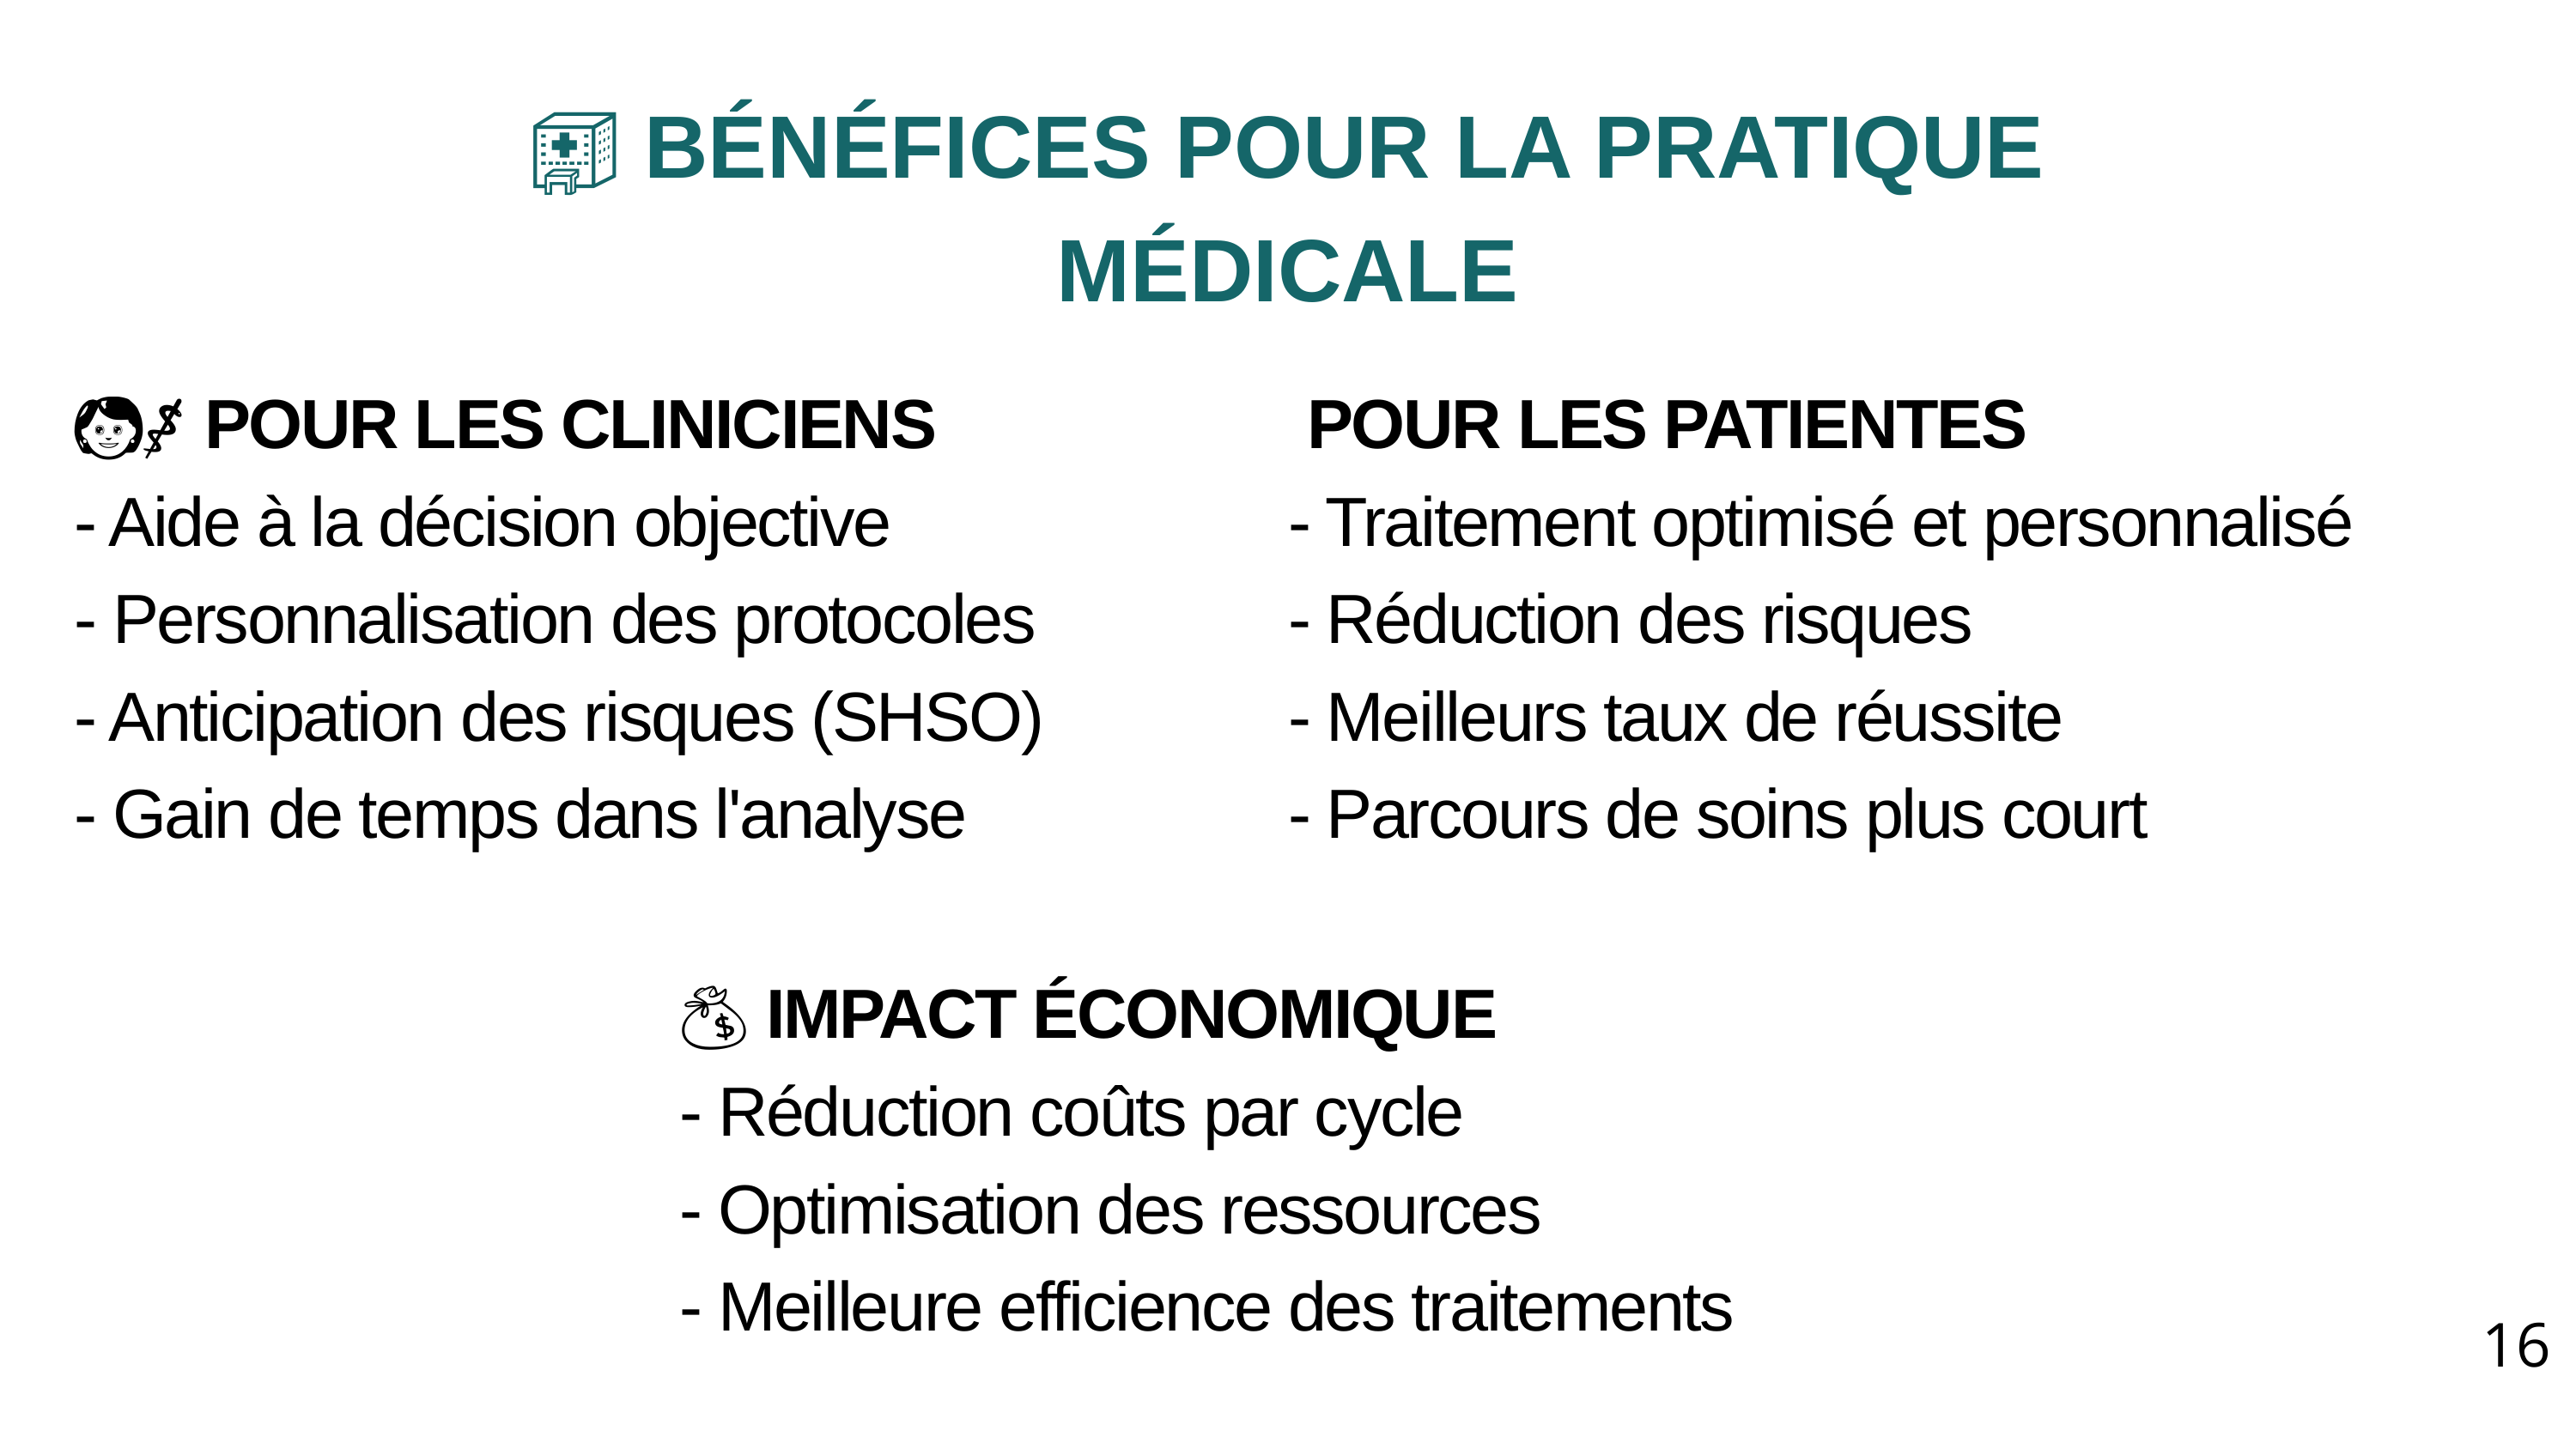

🏥 BÉNÉFICES POUR LA PRATIQUE MÉDICALE
👩‍⚕️ POUR LES CLINICIENS
- Aide à la décision objective
- Personnalisation des protocoles
- Anticipation des risques (SHSO)
- Gain de temps dans l'analyse
 POUR LES PATIENTES
- Traitement optimisé et personnalisé
- Réduction des risques
- Meilleurs taux de réussite
- Parcours de soins plus court
💰 IMPACT ÉCONOMIQUE
- Réduction coûts par cycle
- Optimisation des ressources
- Meilleure efficience des traitements
16